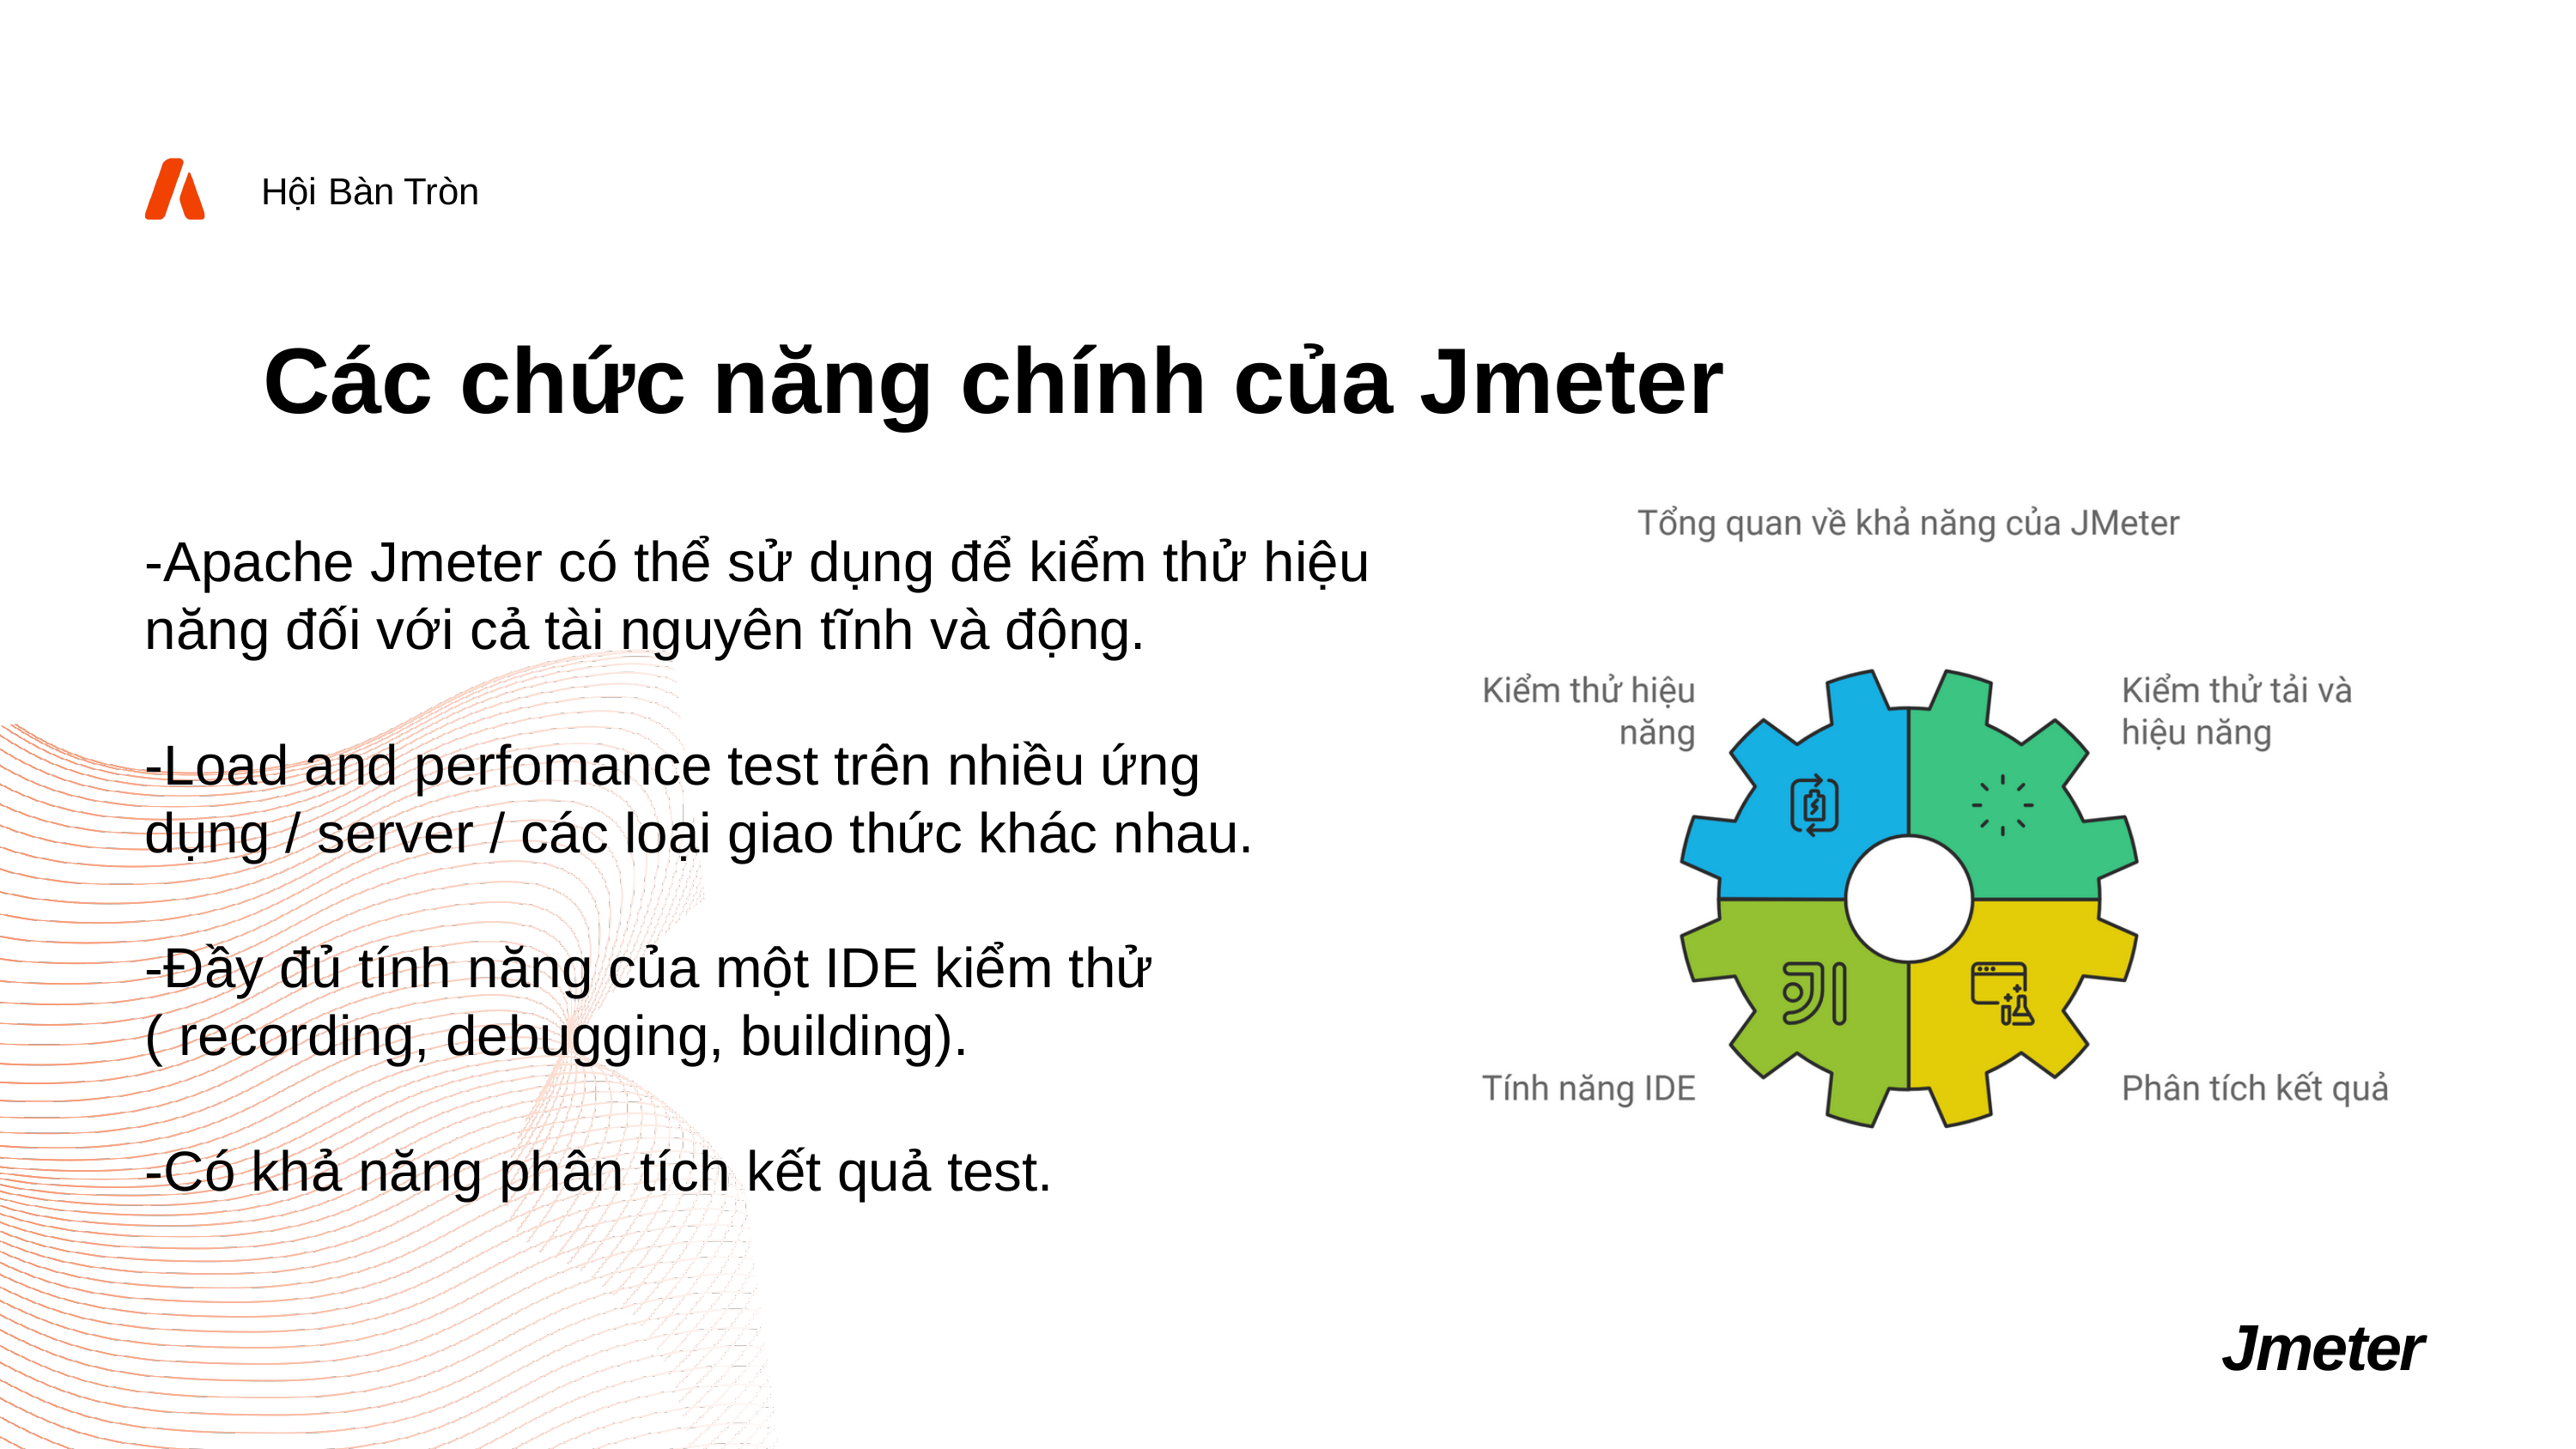

Hội Bàn Tròn
Các chức năng chính của Jmeter

-Apache Jmeter có thể sử dụng để kiểm thử hiệu năng đối với cả tài nguyên tĩnh và động.

-Load and perfomance test trên nhiều ứng dụng / server / các loại giao thức khác nhau.

-Đầy đủ tính năng của một IDE kiểm thử ( recording, debugging, building).

-Có khả năng phân tích kết quả test.

Jmeter